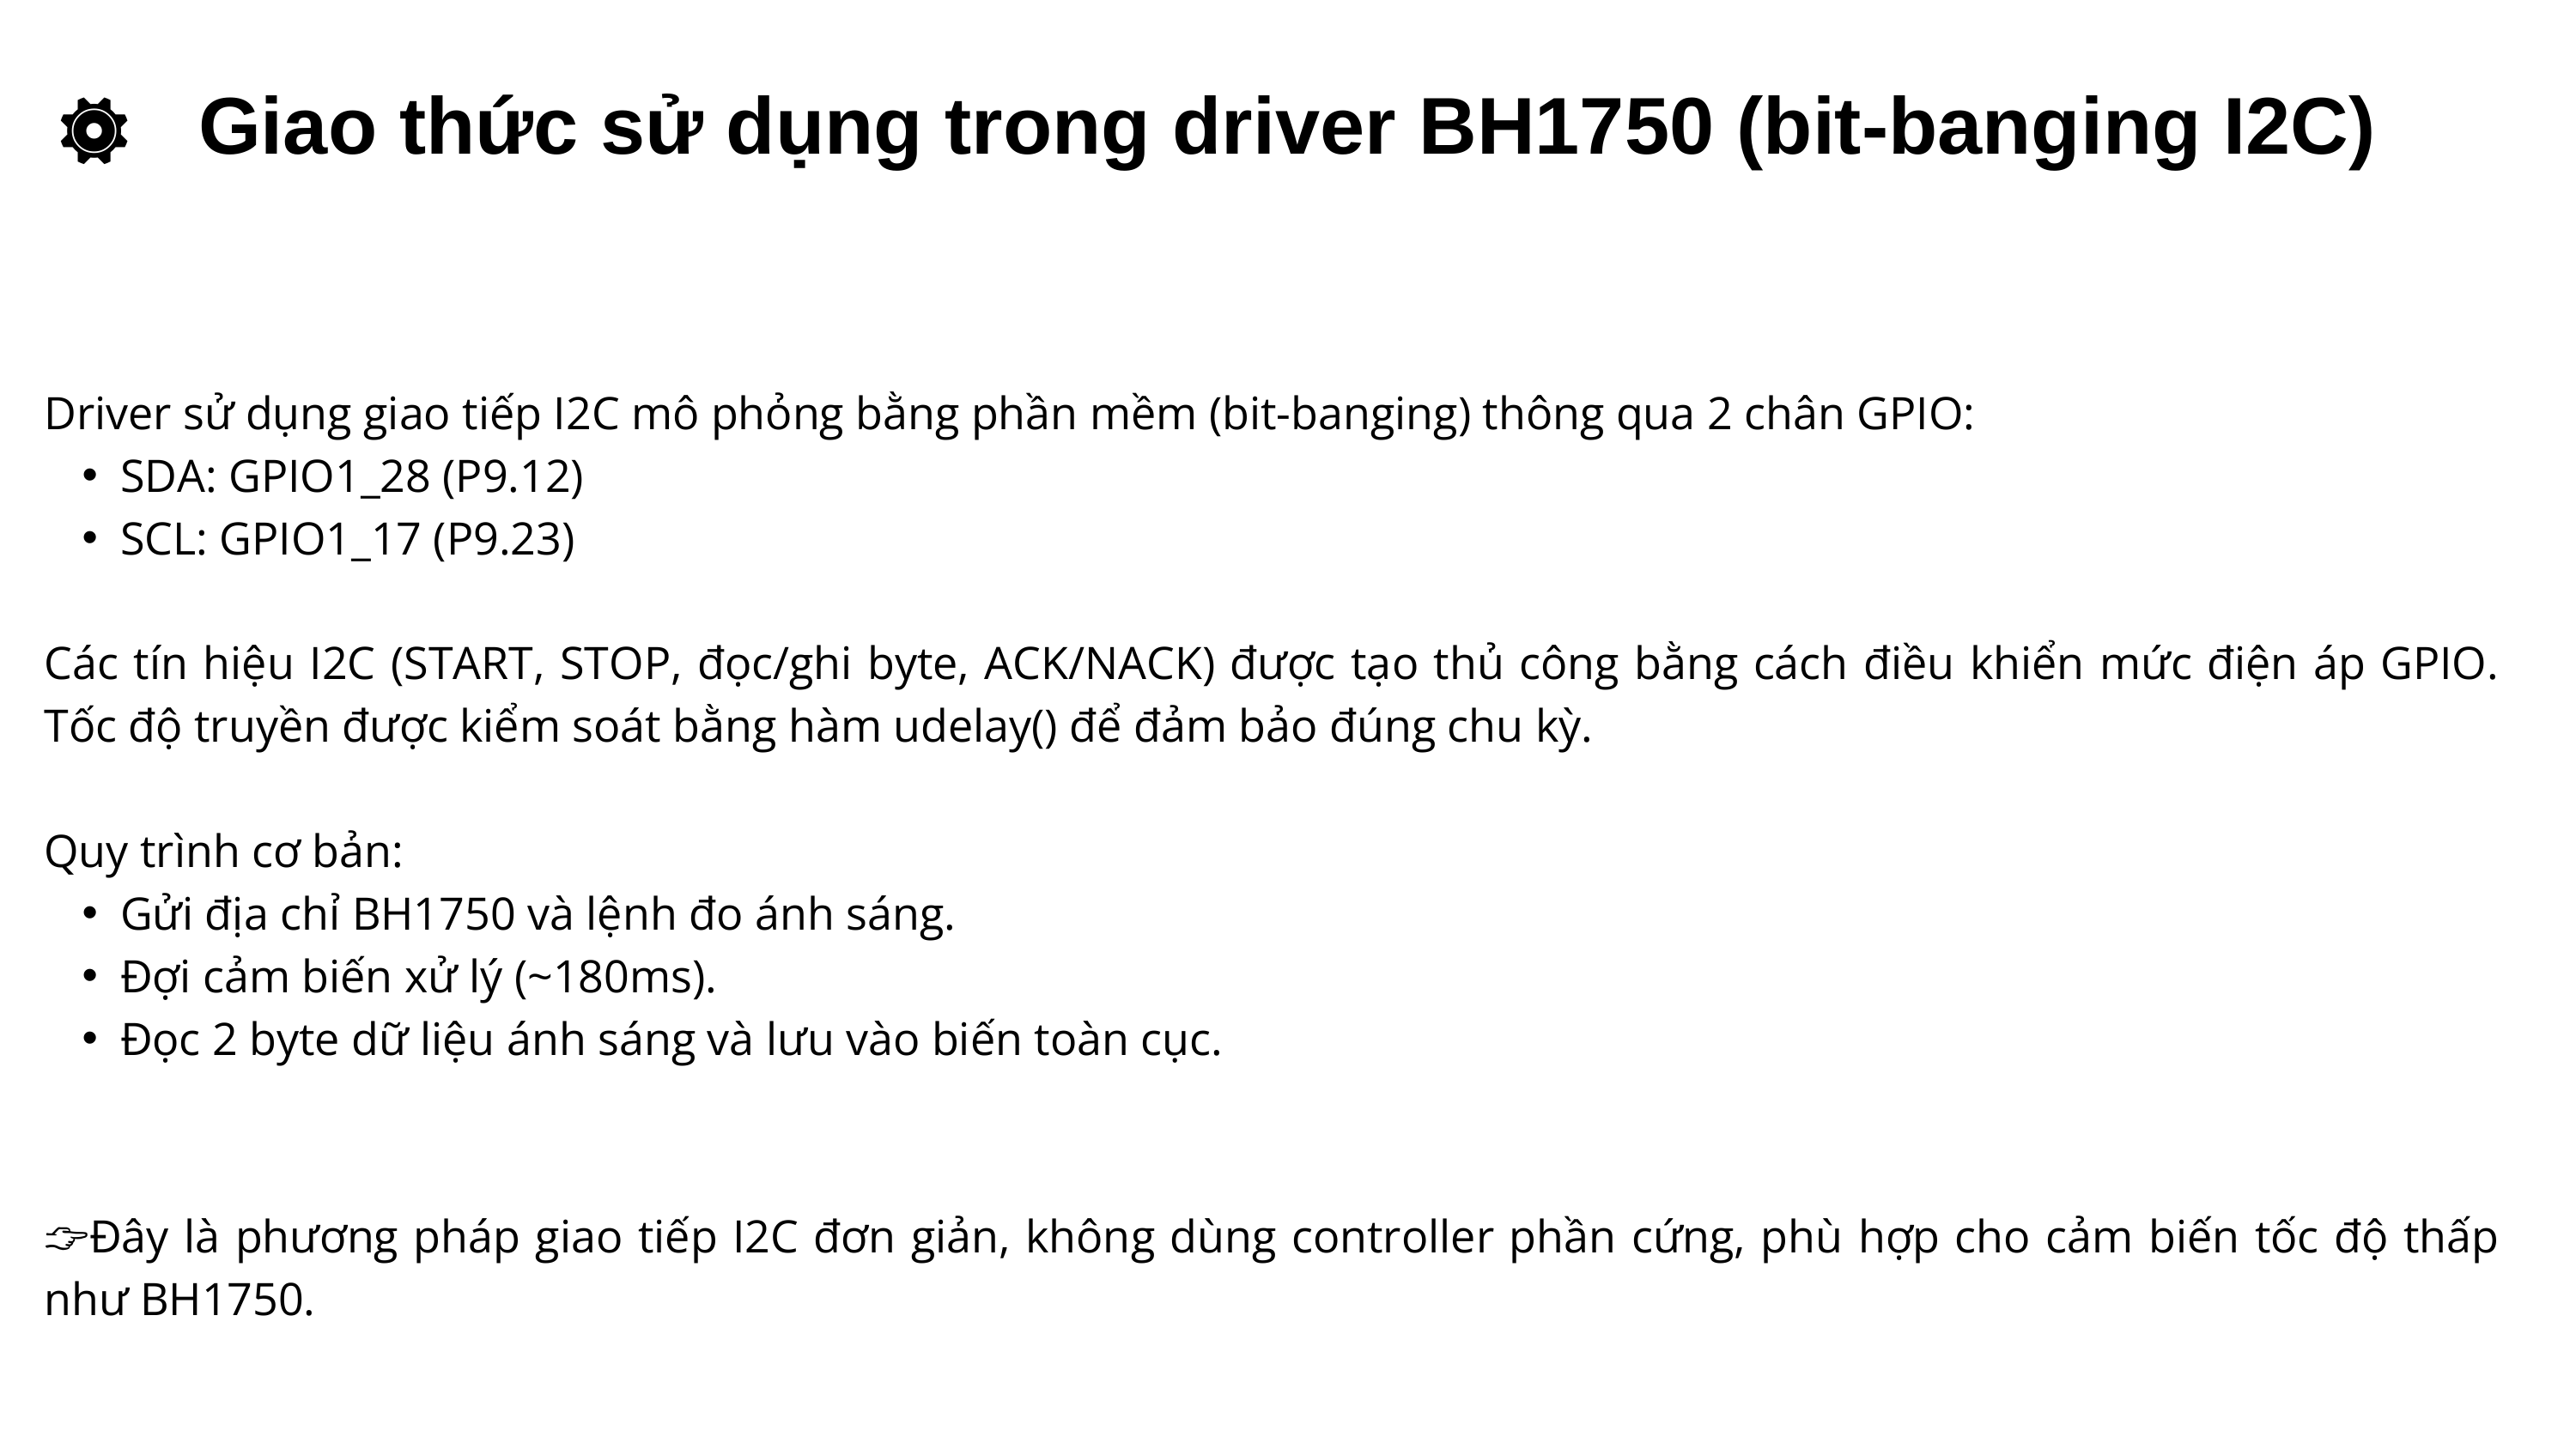

⚙️
Giao thức sử dụng trong driver BH1750 (bit-banging I2C)
Driver sử dụng giao tiếp I2C mô phỏng bằng phần mềm (bit-banging) thông qua 2 chân GPIO:
SDA: GPIO1_28 (P9.12)
SCL: GPIO1_17 (P9.23)

Các tín hiệu I2C (START, STOP, đọc/ghi byte, ACK/NACK) được tạo thủ công bằng cách điều khiển mức điện áp GPIO. Tốc độ truyền được kiểm soát bằng hàm udelay() để đảm bảo đúng chu kỳ.

Quy trình cơ bản:
Gửi địa chỉ BH1750 và lệnh đo ánh sáng.
Đợi cảm biến xử lý (~180ms).
Đọc 2 byte dữ liệu ánh sáng và lưu vào biến toàn cục.

👉Đây là phương pháp giao tiếp I2C đơn giản, không dùng controller phần cứng, phù hợp cho cảm biến tốc độ thấp như BH1750.